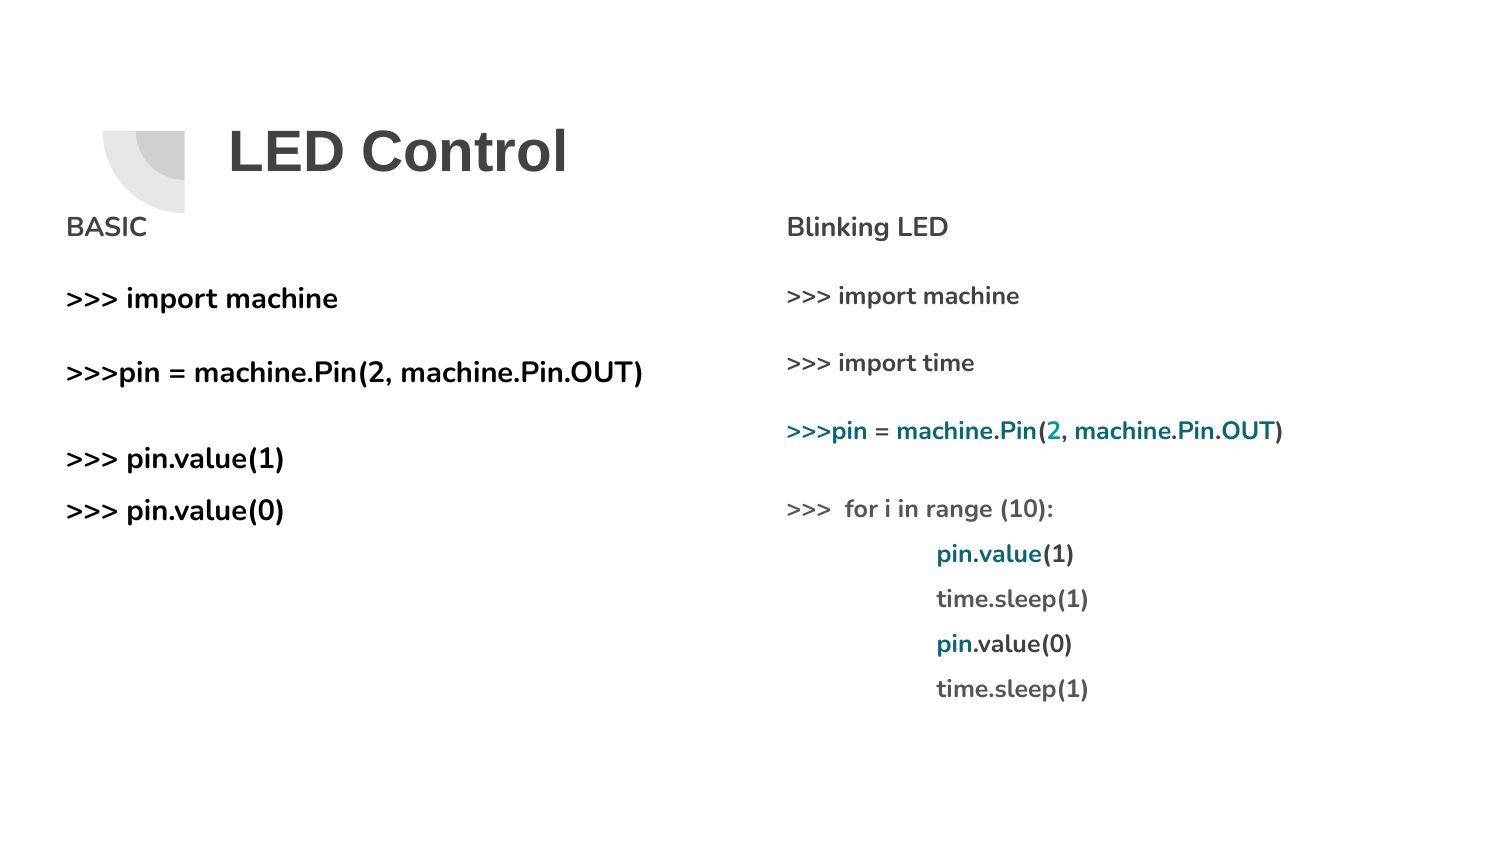

# LED Control
BASIC
>>> import machine
>>>pin = machine.Pin(2, machine.Pin.OUT)
>>> pin.value(1)
>>> pin.value(0)

Blinking LED
>>> import machine
>>> import time
>>>pin = machine.Pin(2, machine.Pin.OUT)
>>>  for i in range (10):
	pin.value(1)
	time.sleep(1)
	pin.value(0)
	time.sleep(1)